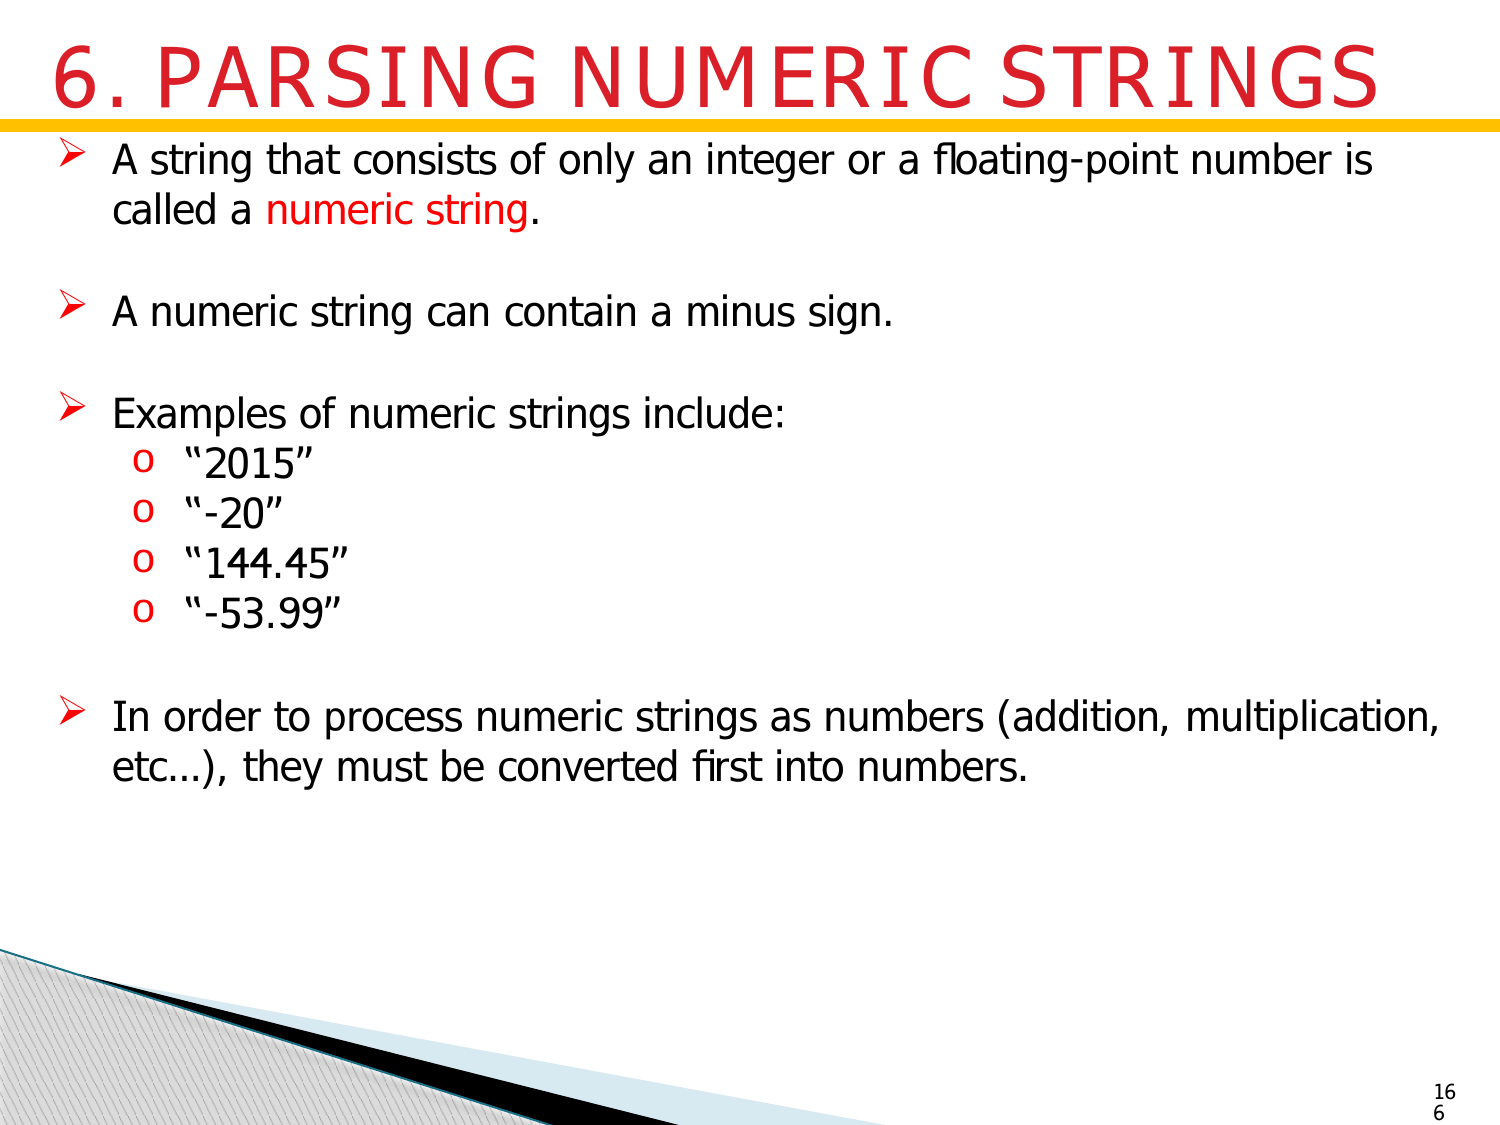

# 6. PARSING NUMERIC STRINGS
A string that consists of only an integer or a floating-point number is called a numeric string.
A numeric string can contain a minus sign.
Examples of numeric strings include:
“2015”
“-20”
“144.45”
“-53.99”
In order to process numeric strings as numbers (addition, multiplication, etc…), they must be converted first into numbers.
166